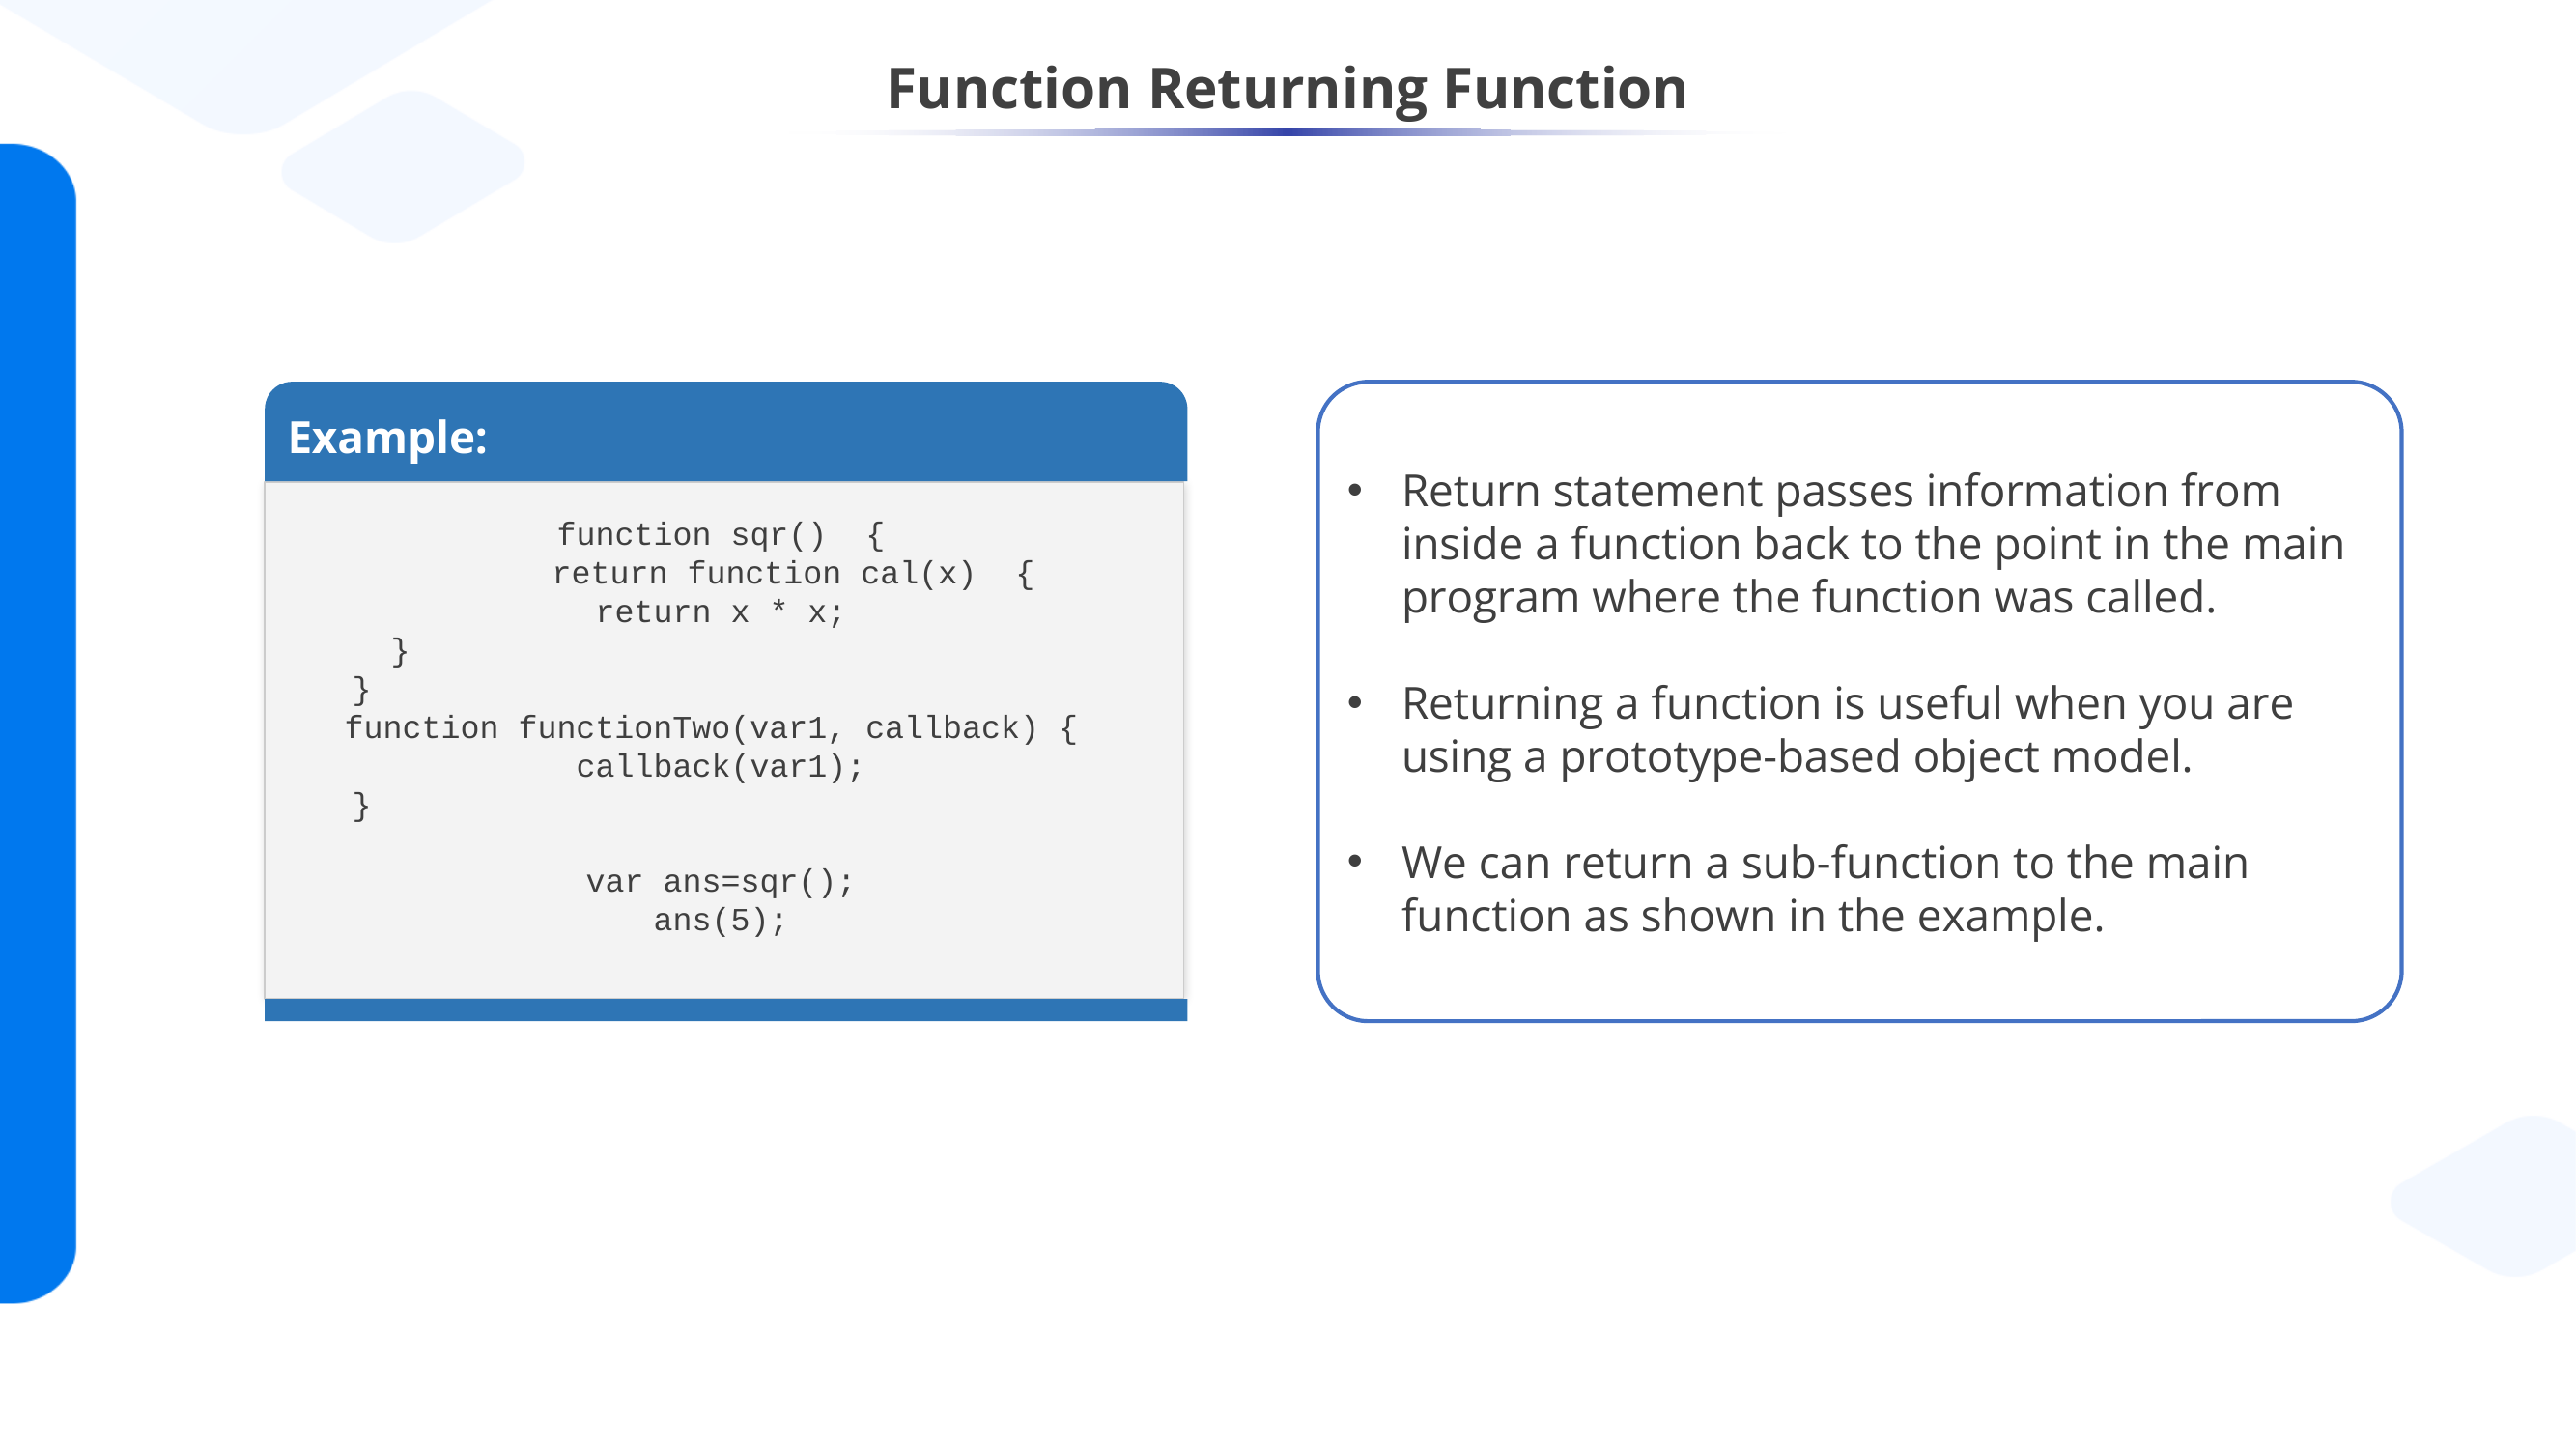

# Function Returning Function

Example:

function sqr()  {
	return function cal(x)  {
return x * x;
    }
  }
function functionTwo(var1, callback) {
callback(var1);
  }

var ans=sqr();
ans(5);
Return statement passes information from inside a function back to the point in the main program where the function was called.

Returning a function is useful when you are using a prototype-based object model.

We can return a sub-function to the main function as shown in the example.